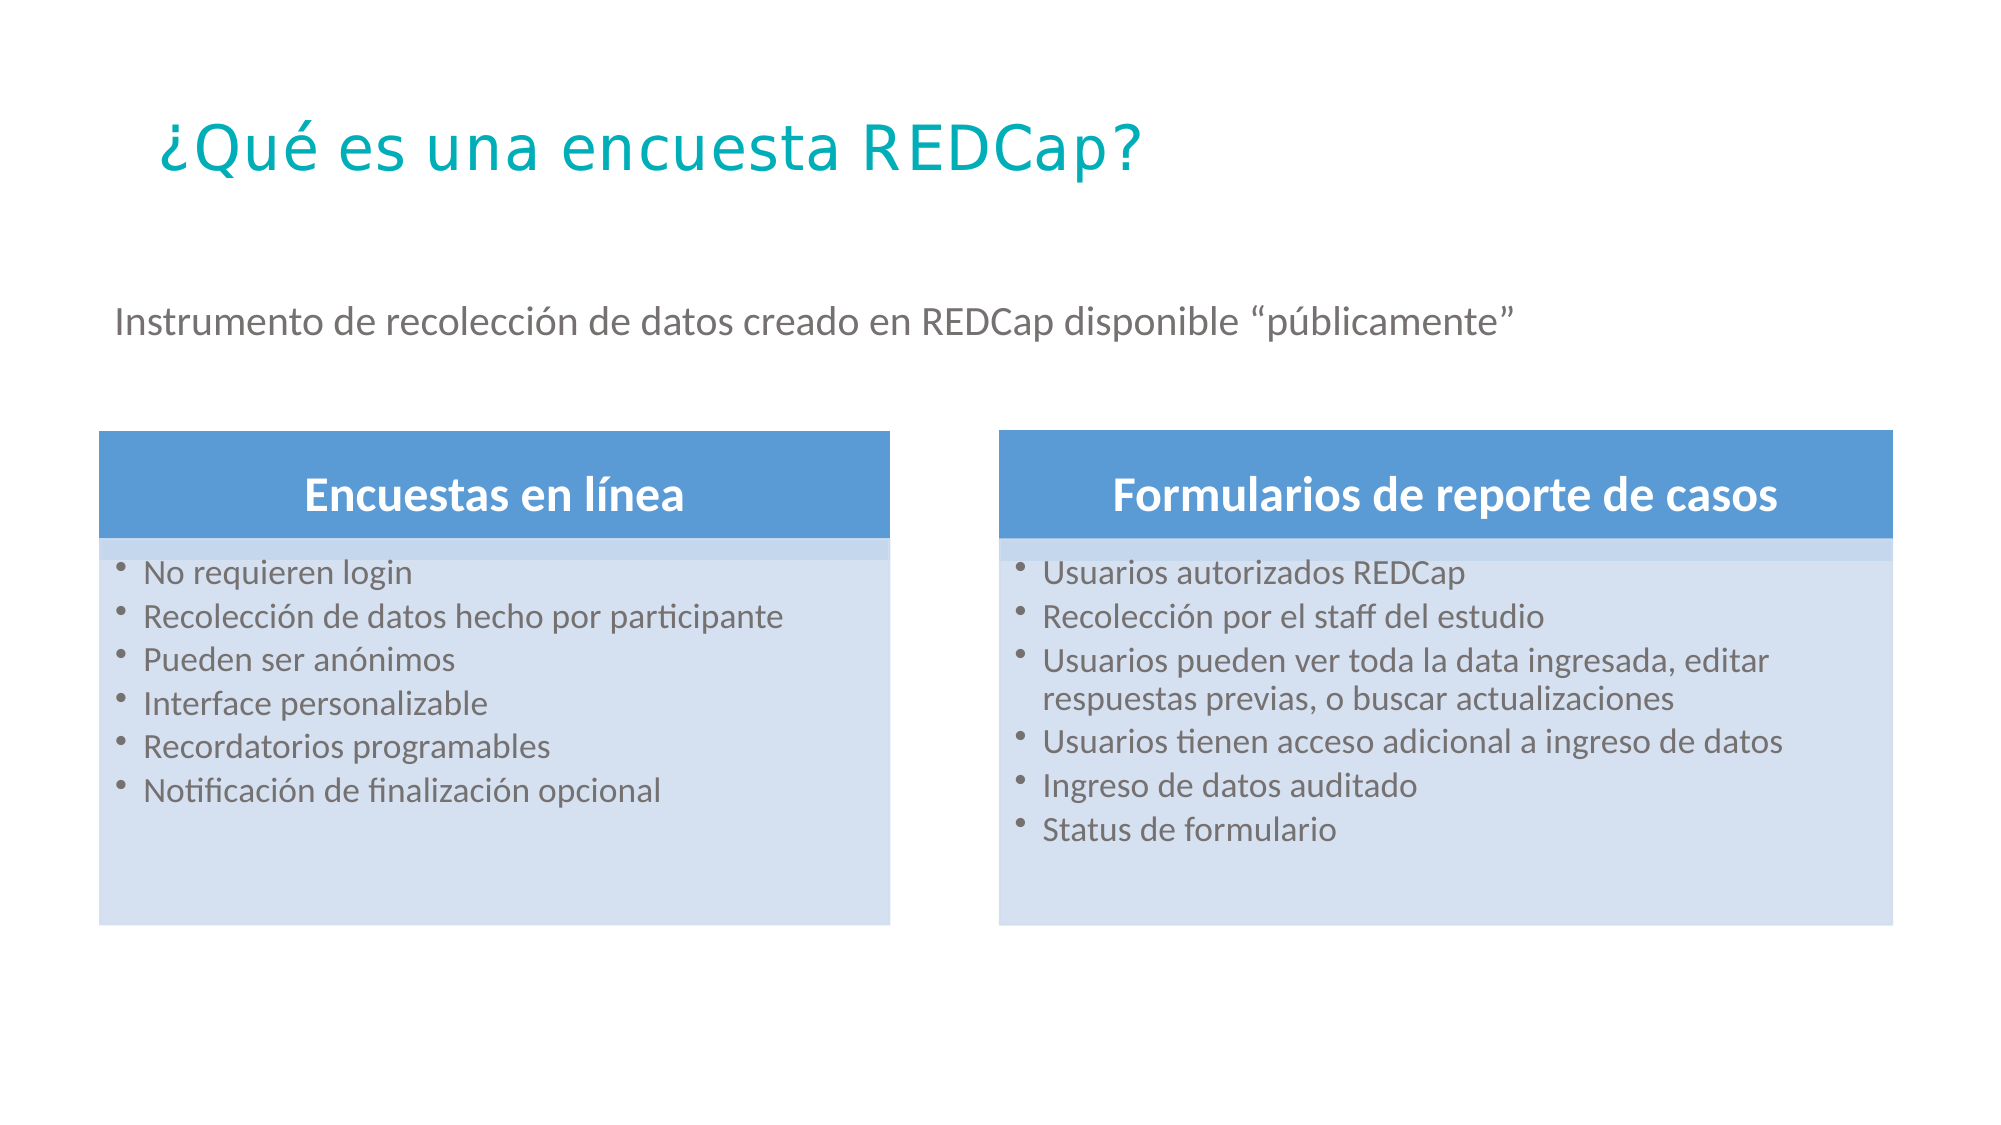

¿Qué es una encuesta REDCap?
Instrumento de recolección de datos creado en REDCap disponible “públicamente”
Encuestas en línea
No requieren login
Recolección de datos hecho por participante
Pueden ser anónimos
Interface personalizable
Recordatorios programables
Notificación de finalización opcional
Formularios de reporte de casos
Usuarios autorizados REDCap
Recolección por el staff del estudio
Usuarios pueden ver toda la data ingresada, editar respuestas previas, o buscar actualizaciones
Usuarios tienen acceso adicional a ingreso de datos
Ingreso de datos auditado
Status de formulario